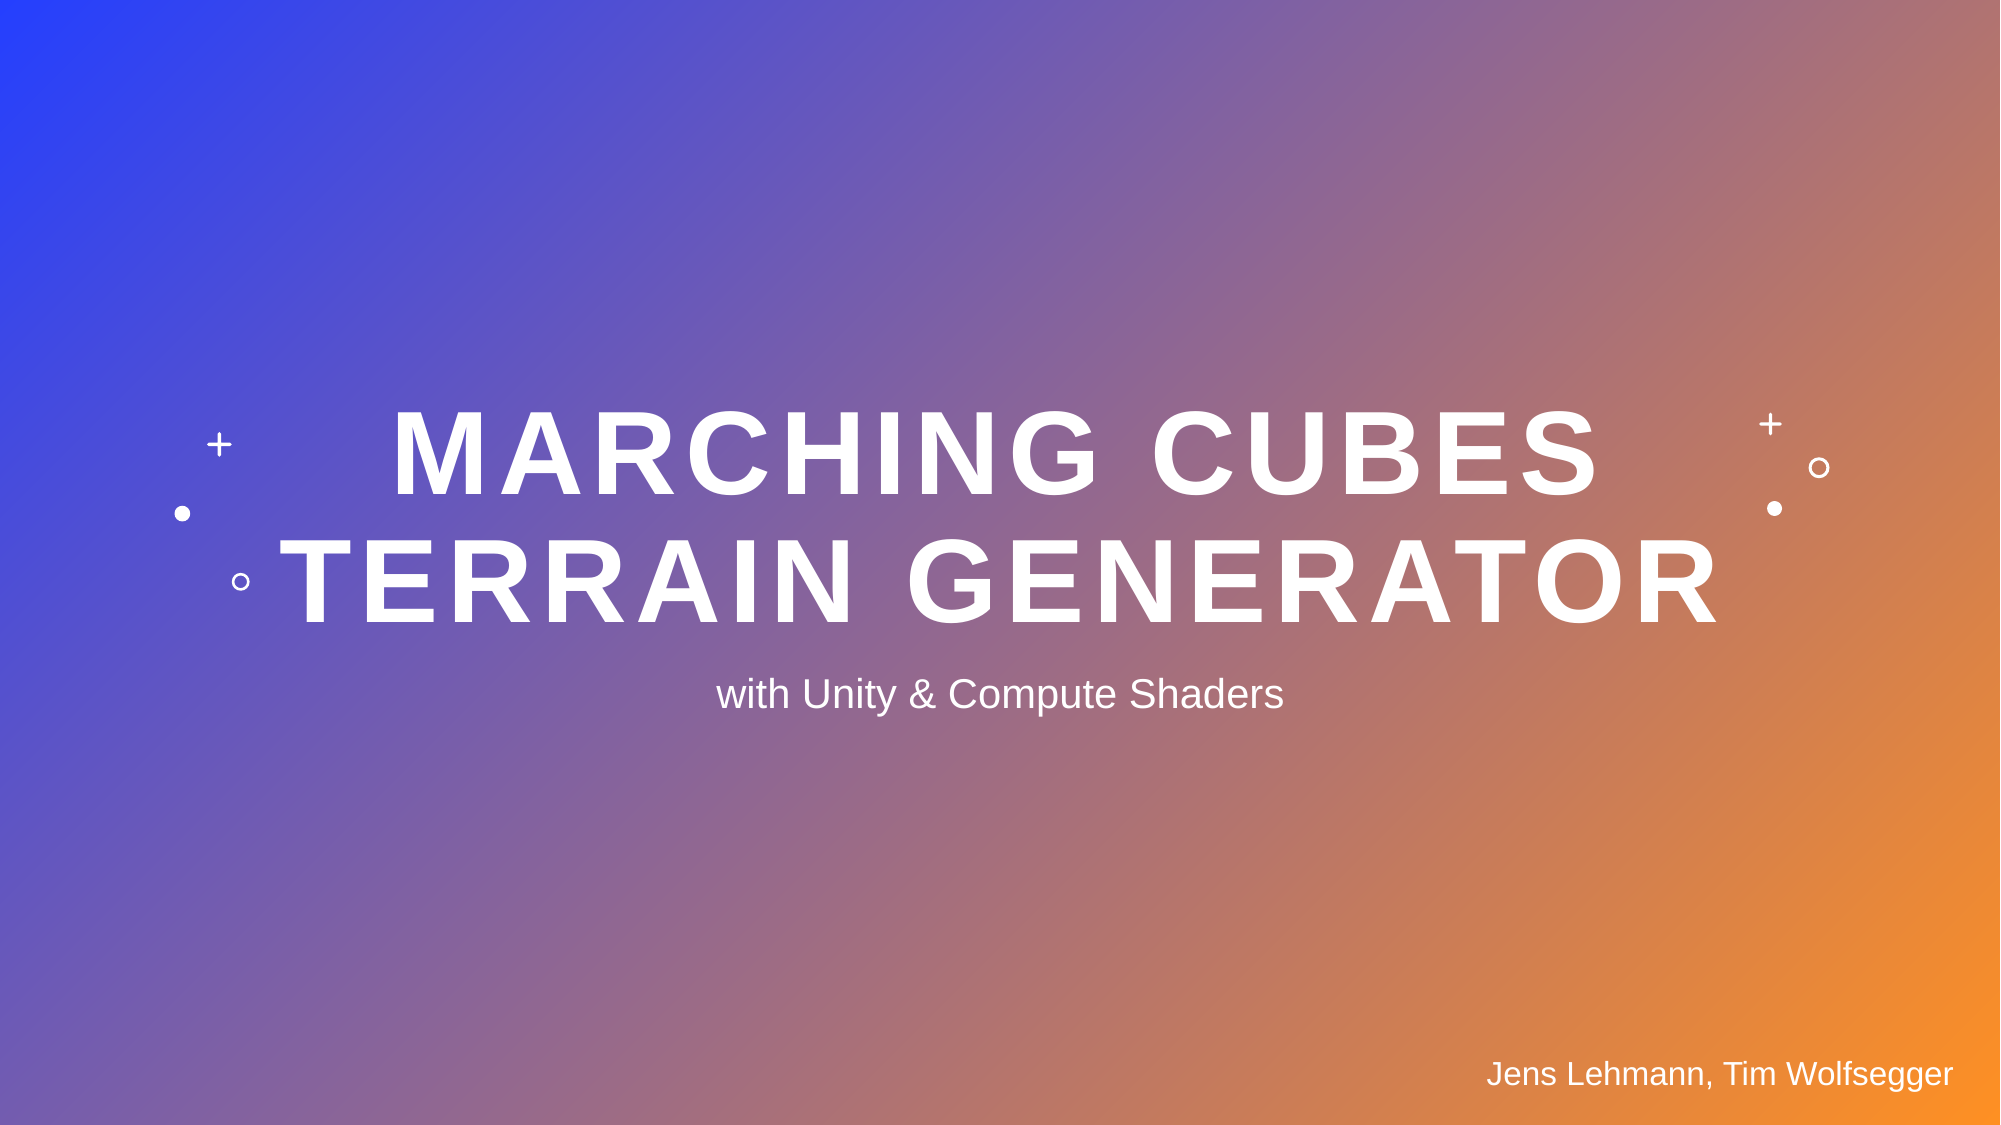

# Marching Cubes Terrain Generator
with Unity & Compute Shaders
Jens Lehmann, Tim Wolfsegger